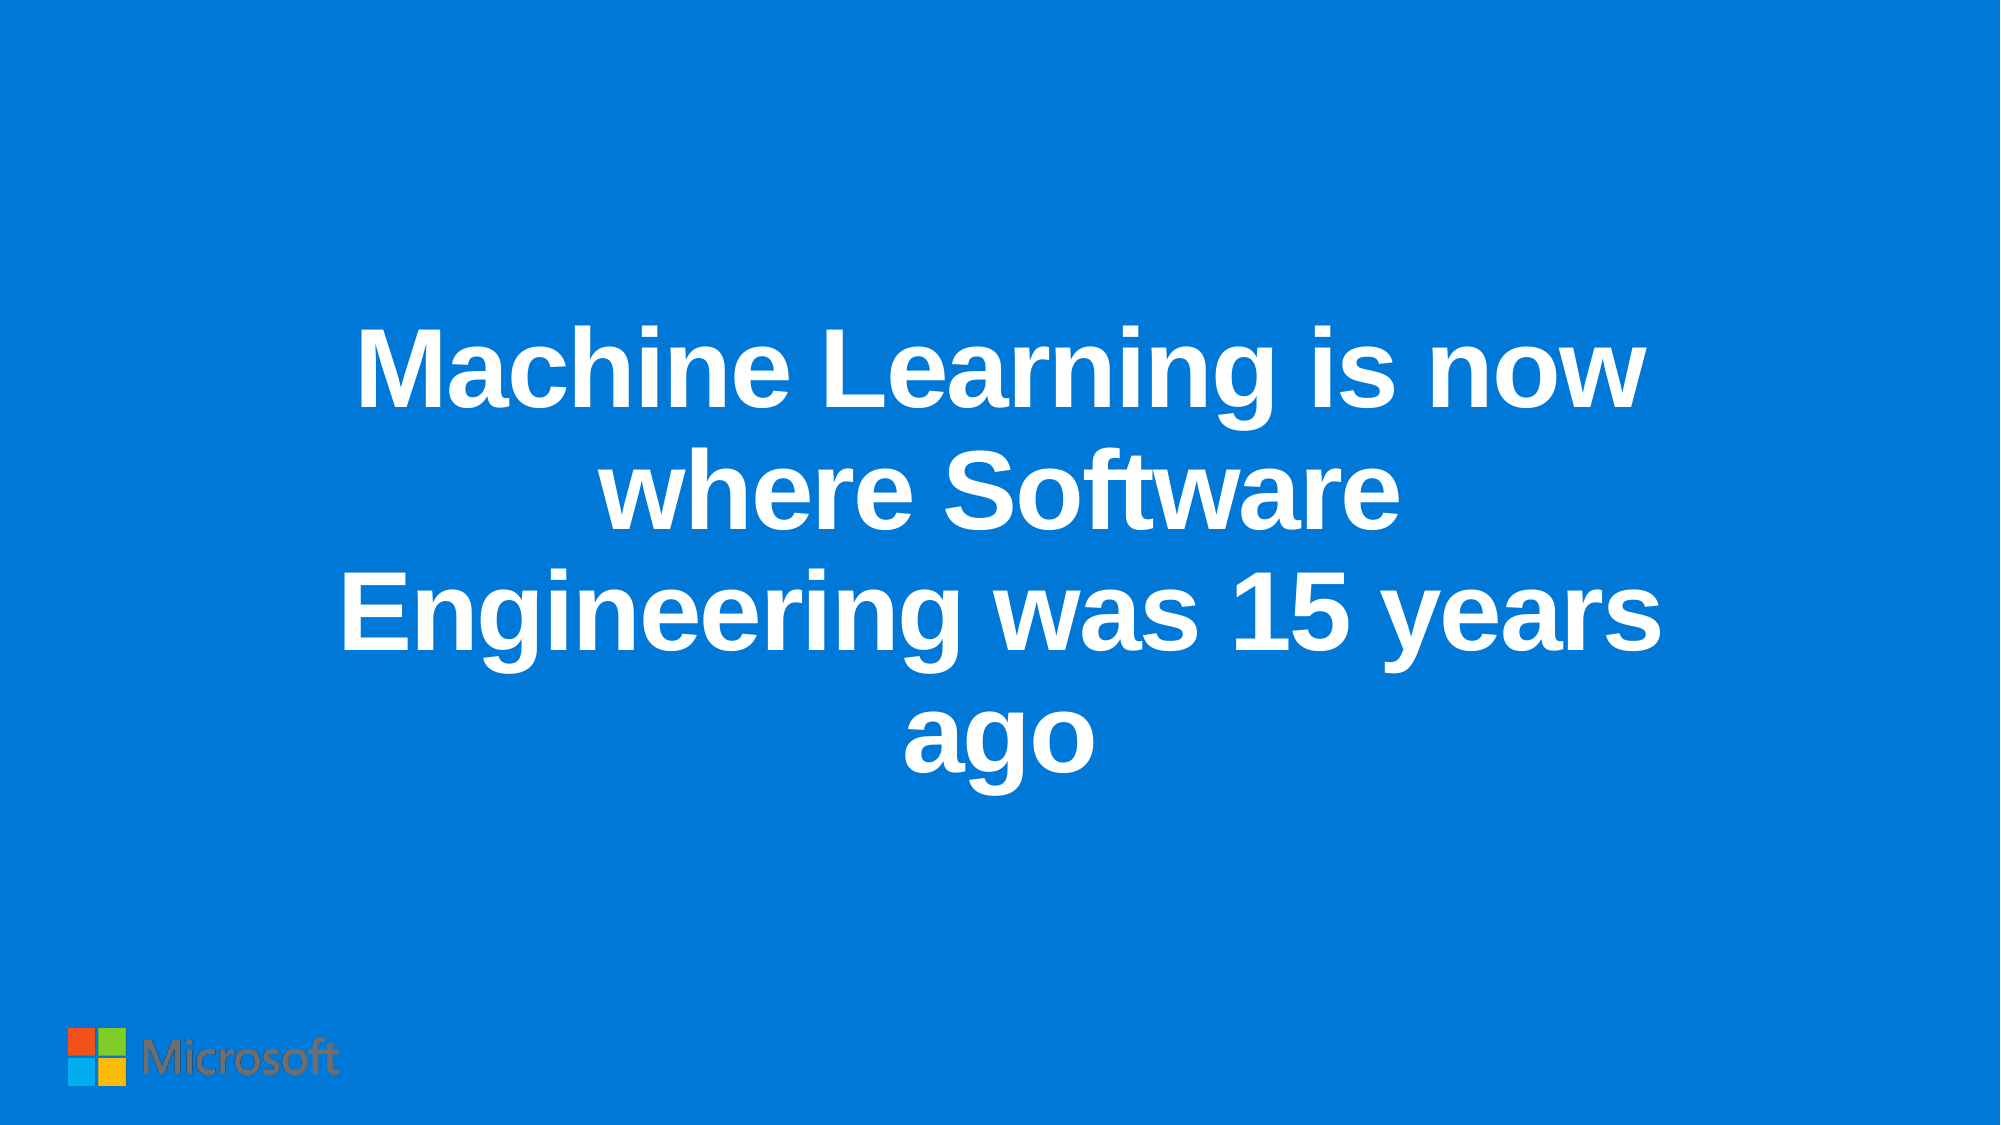

# Machine Learning is now where Software Engineering was 15 years ago